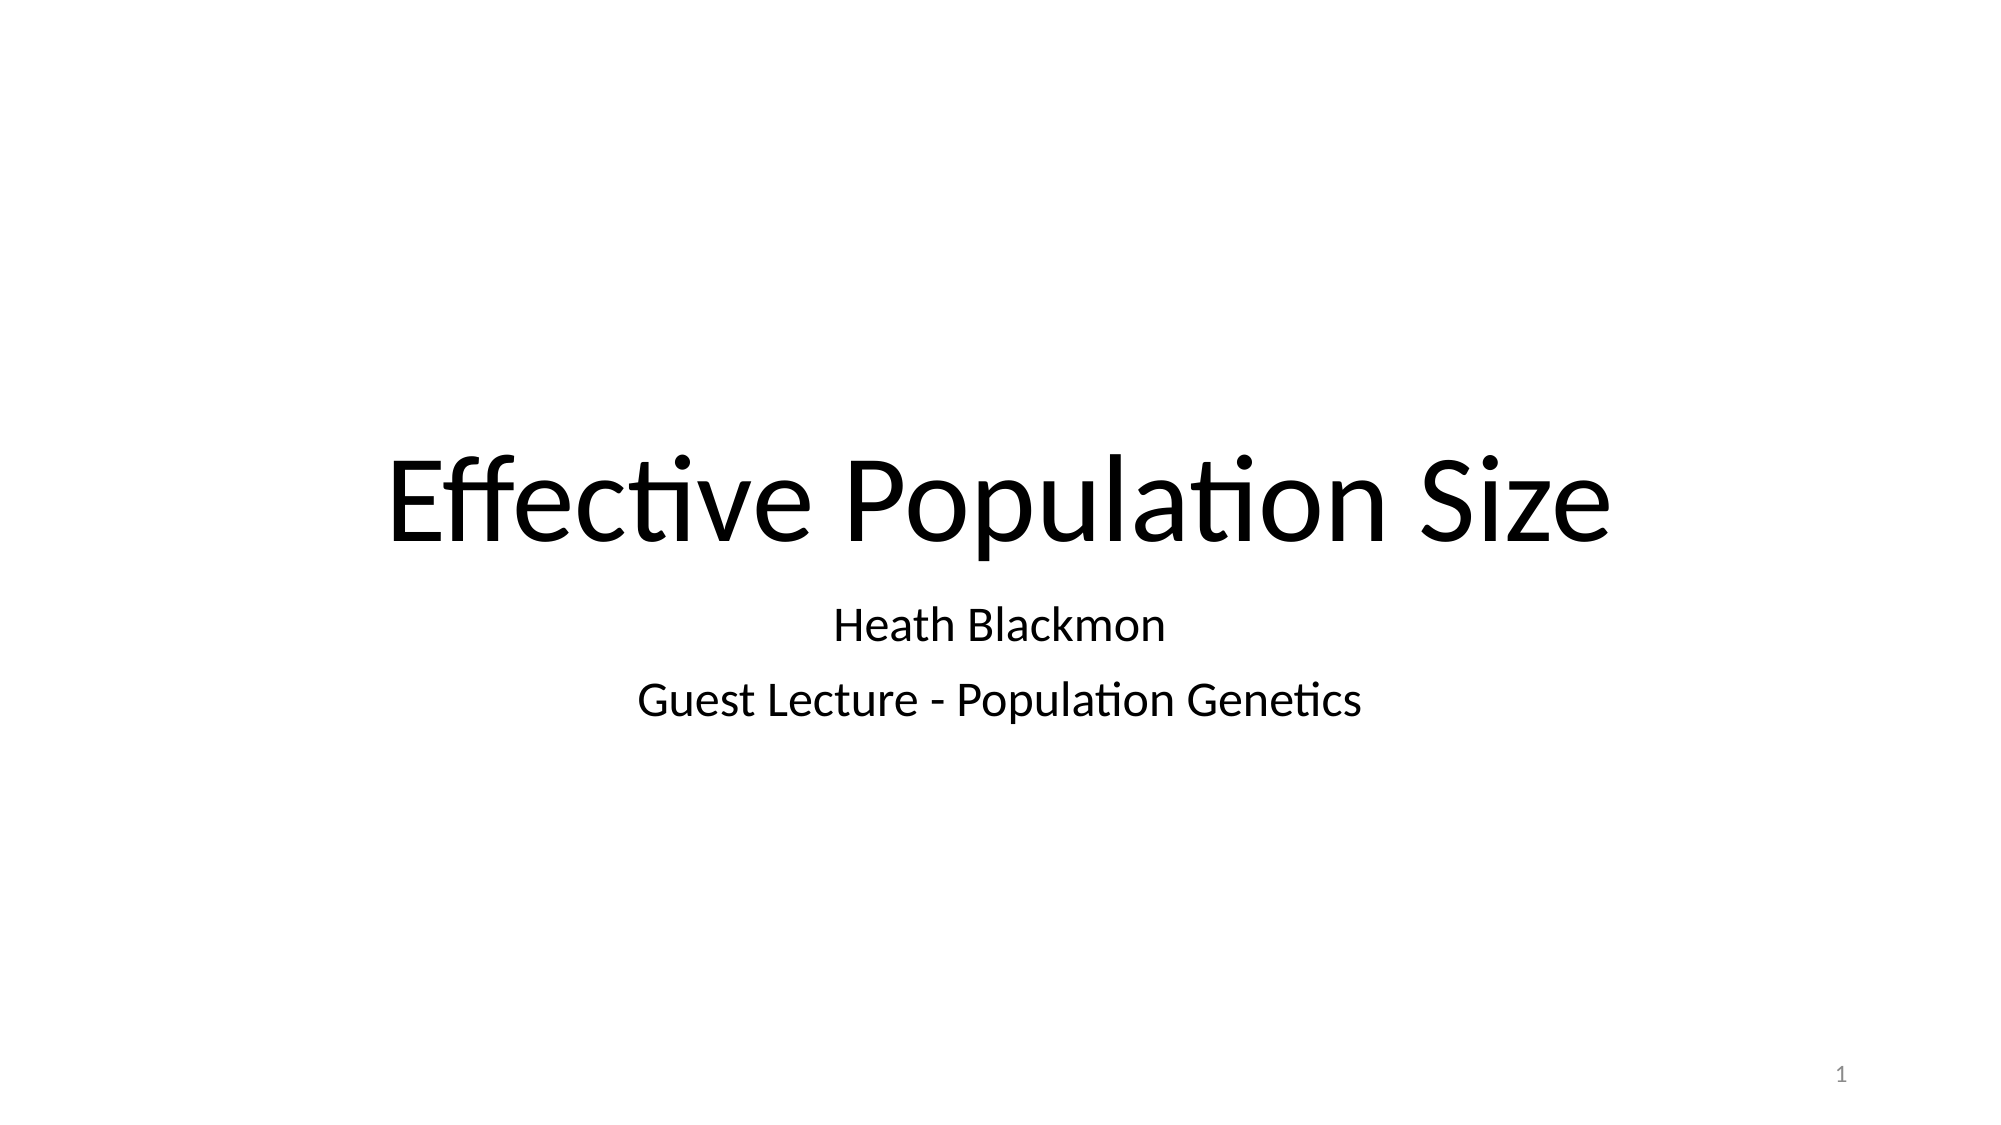

# Effective Population Size
Heath Blackmon
Guest Lecture - Population Genetics
1